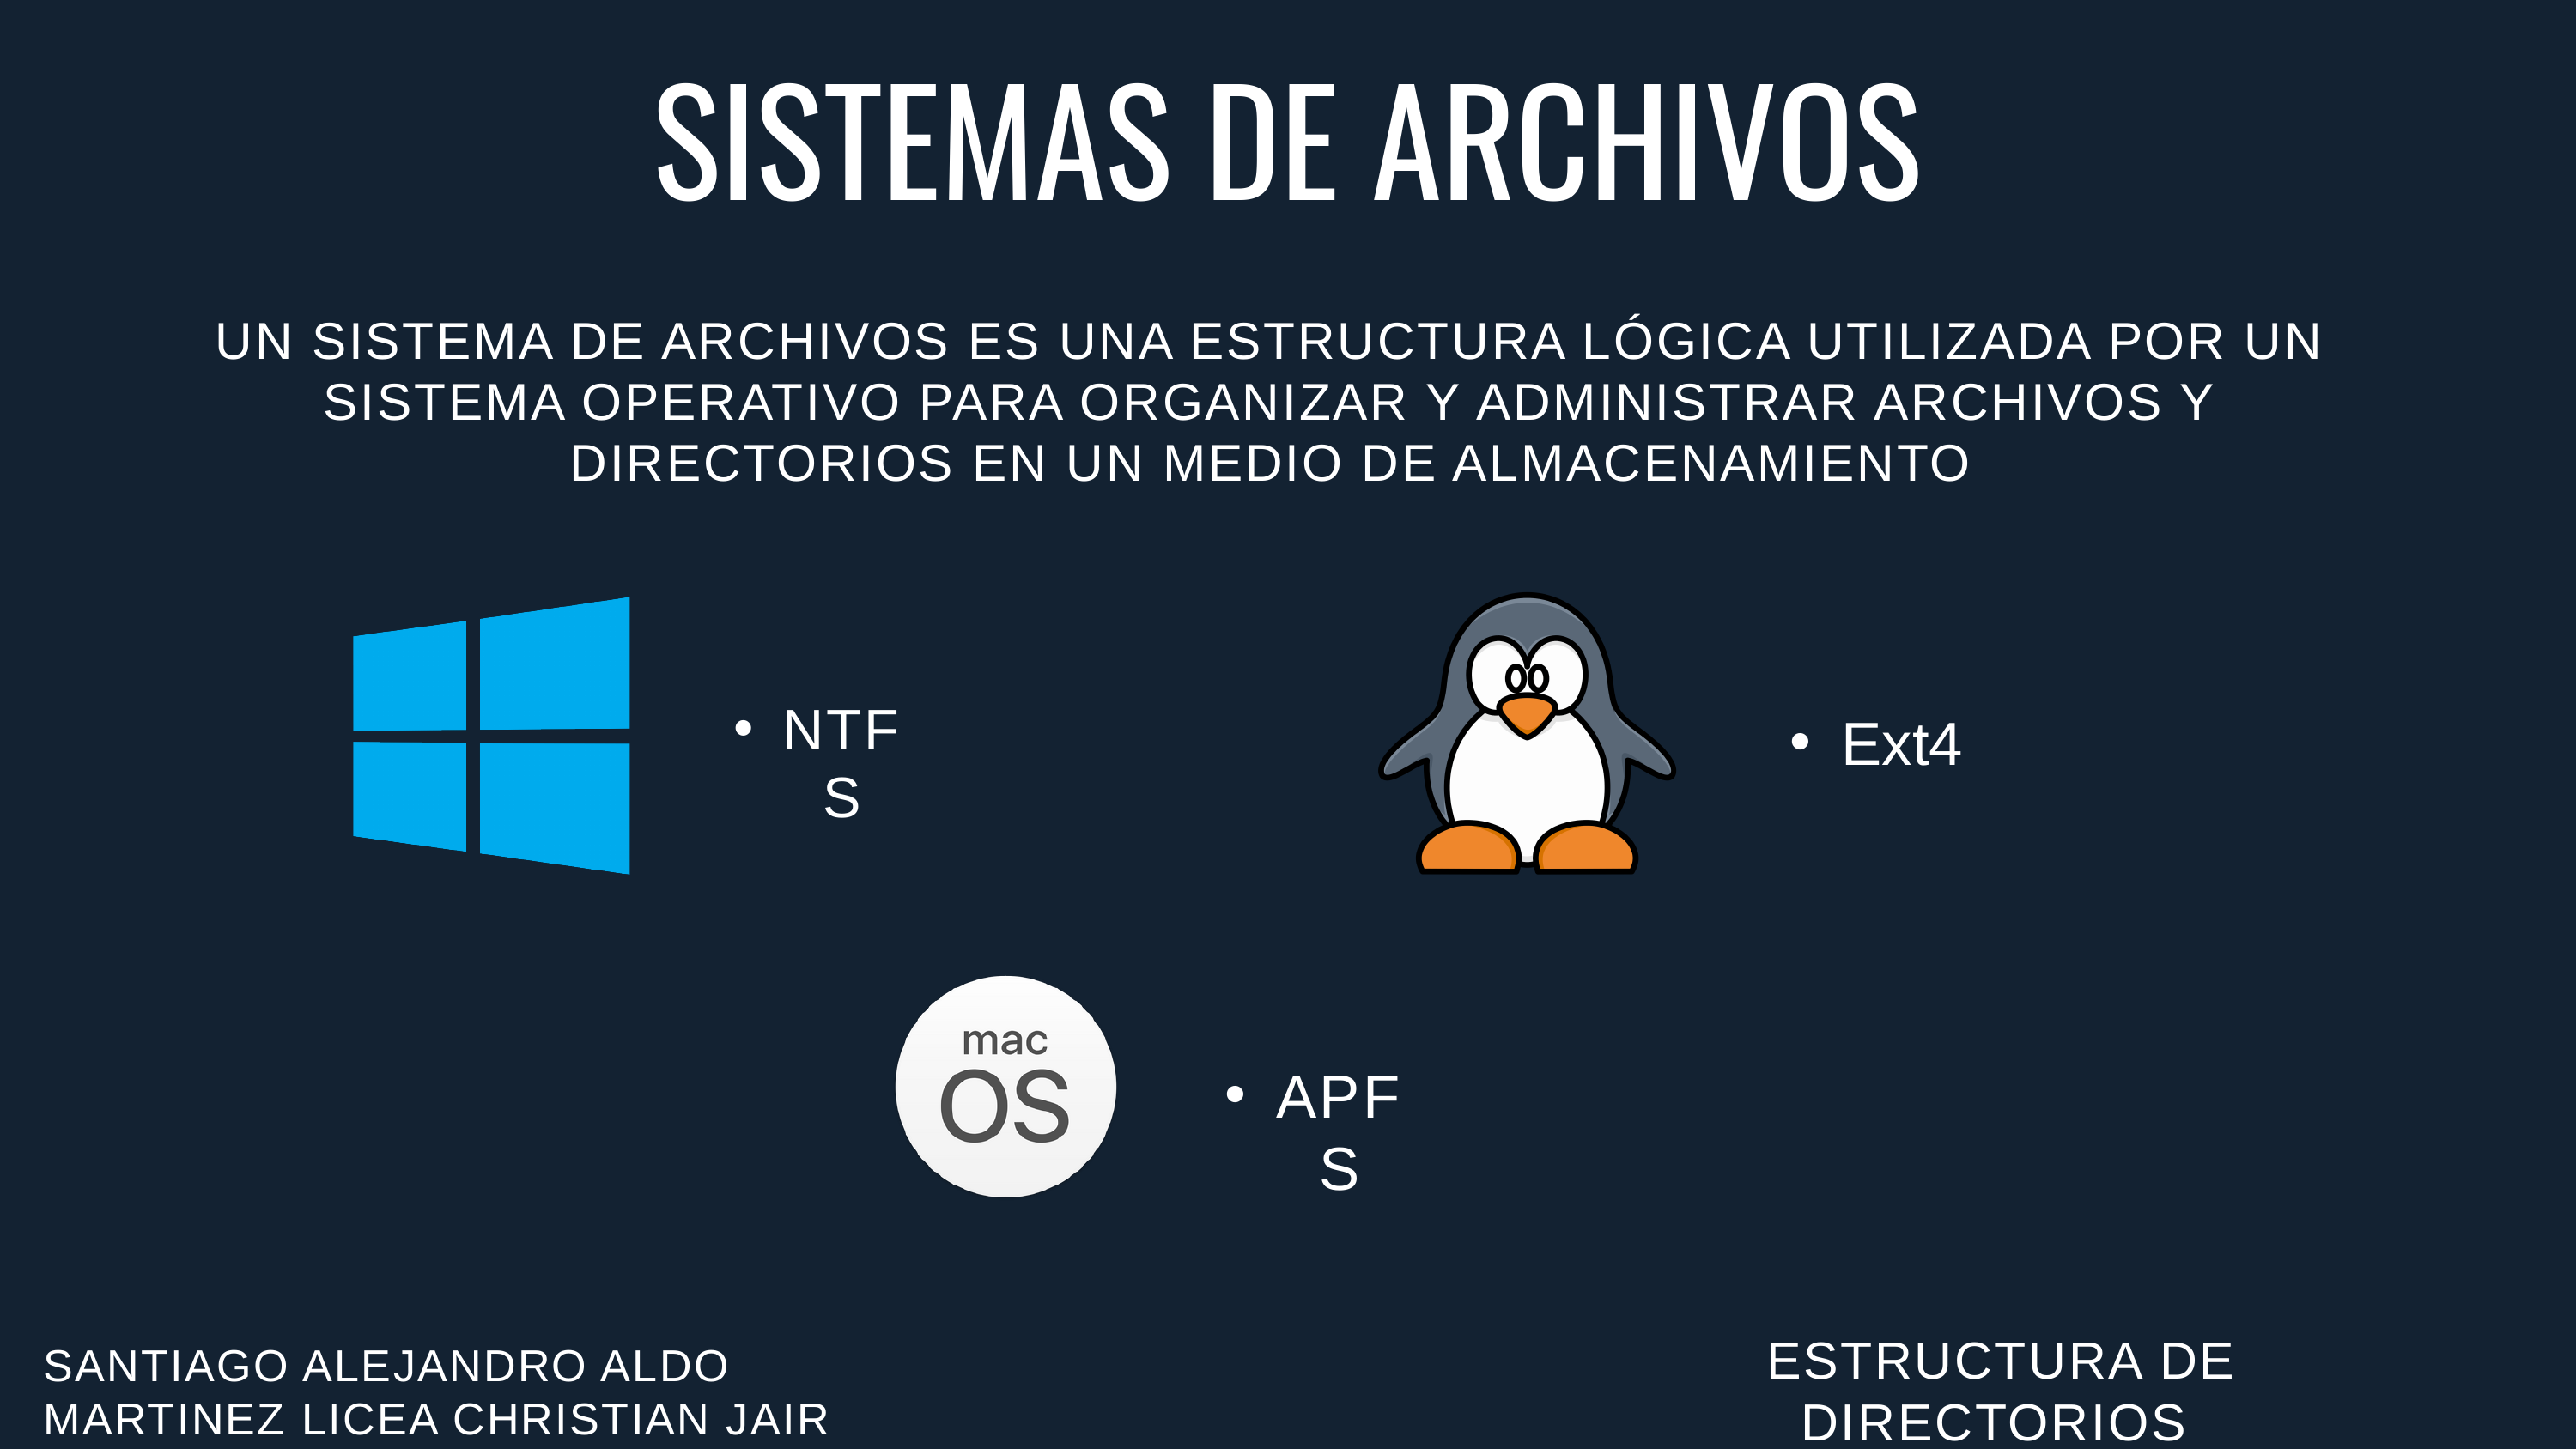

SISTEMAS DE ARCHIVOS
UN SISTEMA DE ARCHIVOS ES UNA ESTRUCTURA LÓGICA UTILIZADA POR UN SISTEMA OPERATIVO PARA ORGANIZAR Y ADMINISTRAR ARCHIVOS Y DIRECTORIOS EN UN MEDIO DE ALMACENAMIENTO

Ext4
NTFS

APFS
ESTRUCTURA DE DIRECTORIOS
SANTIAGO ALEJANDRO ALDO
MARTINEZ LICEA CHRISTIAN JAIR